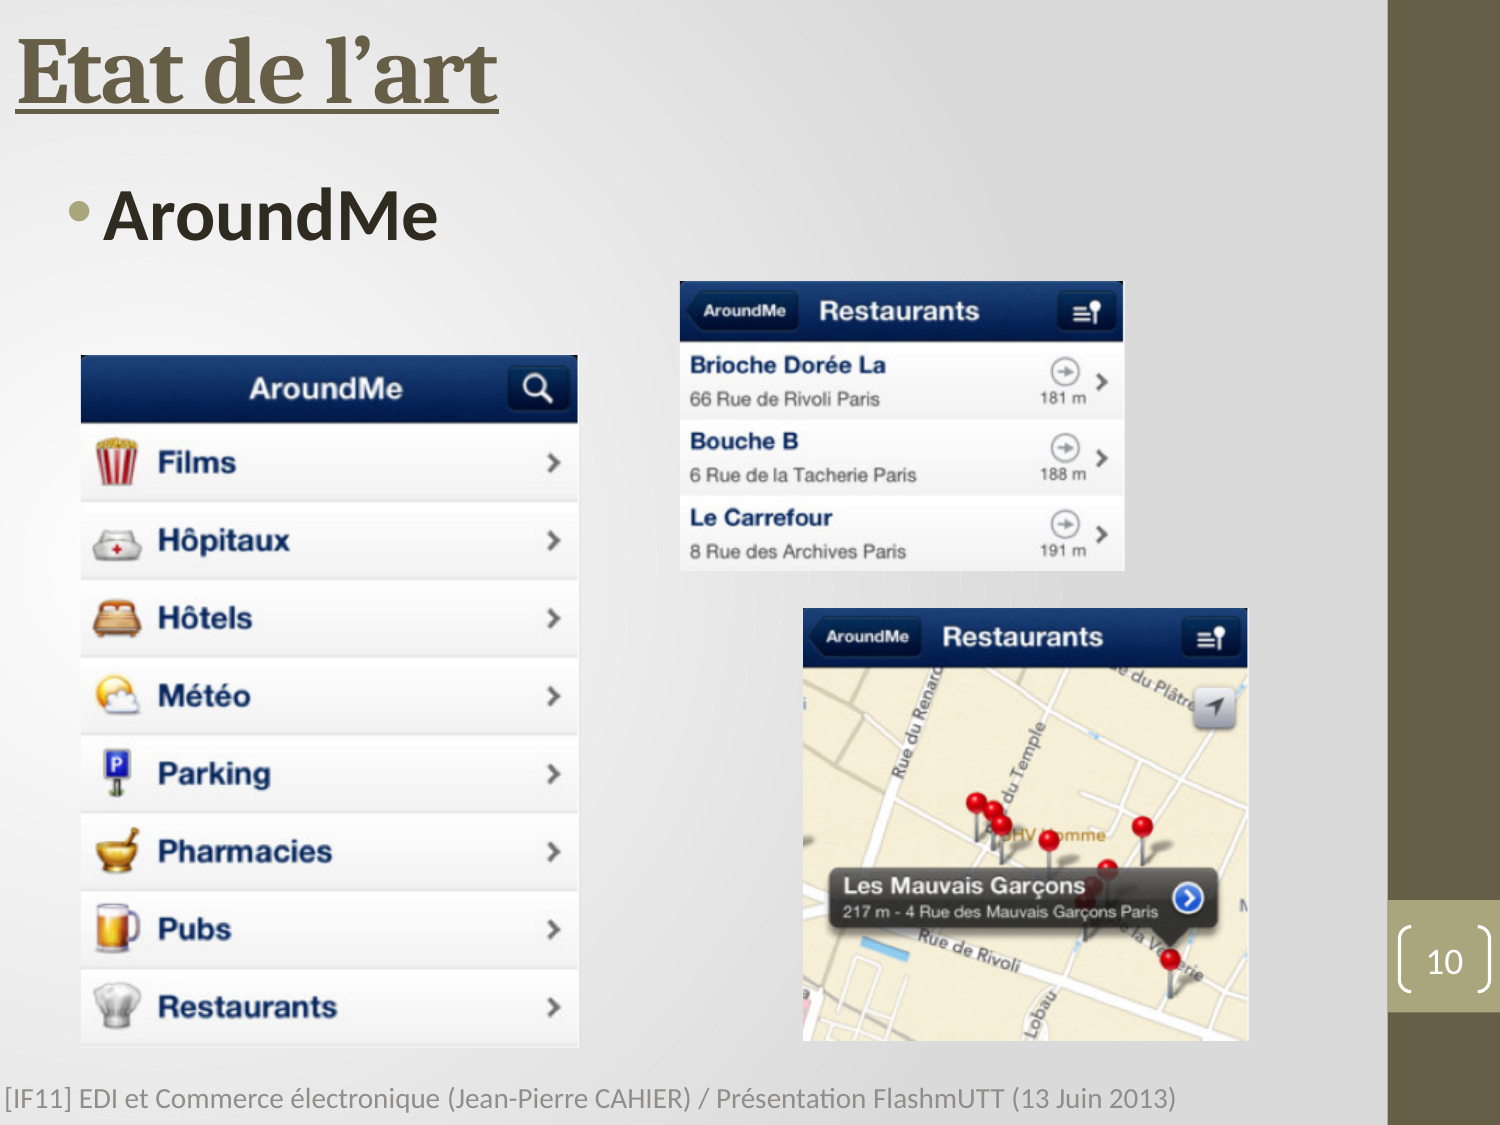

# Etat de l’art
AroundMe

10
[IF11] EDI et Commerce électronique (Jean-Pierre CAHIER) / Présentation FlashmUTT (13 Juin 2013)